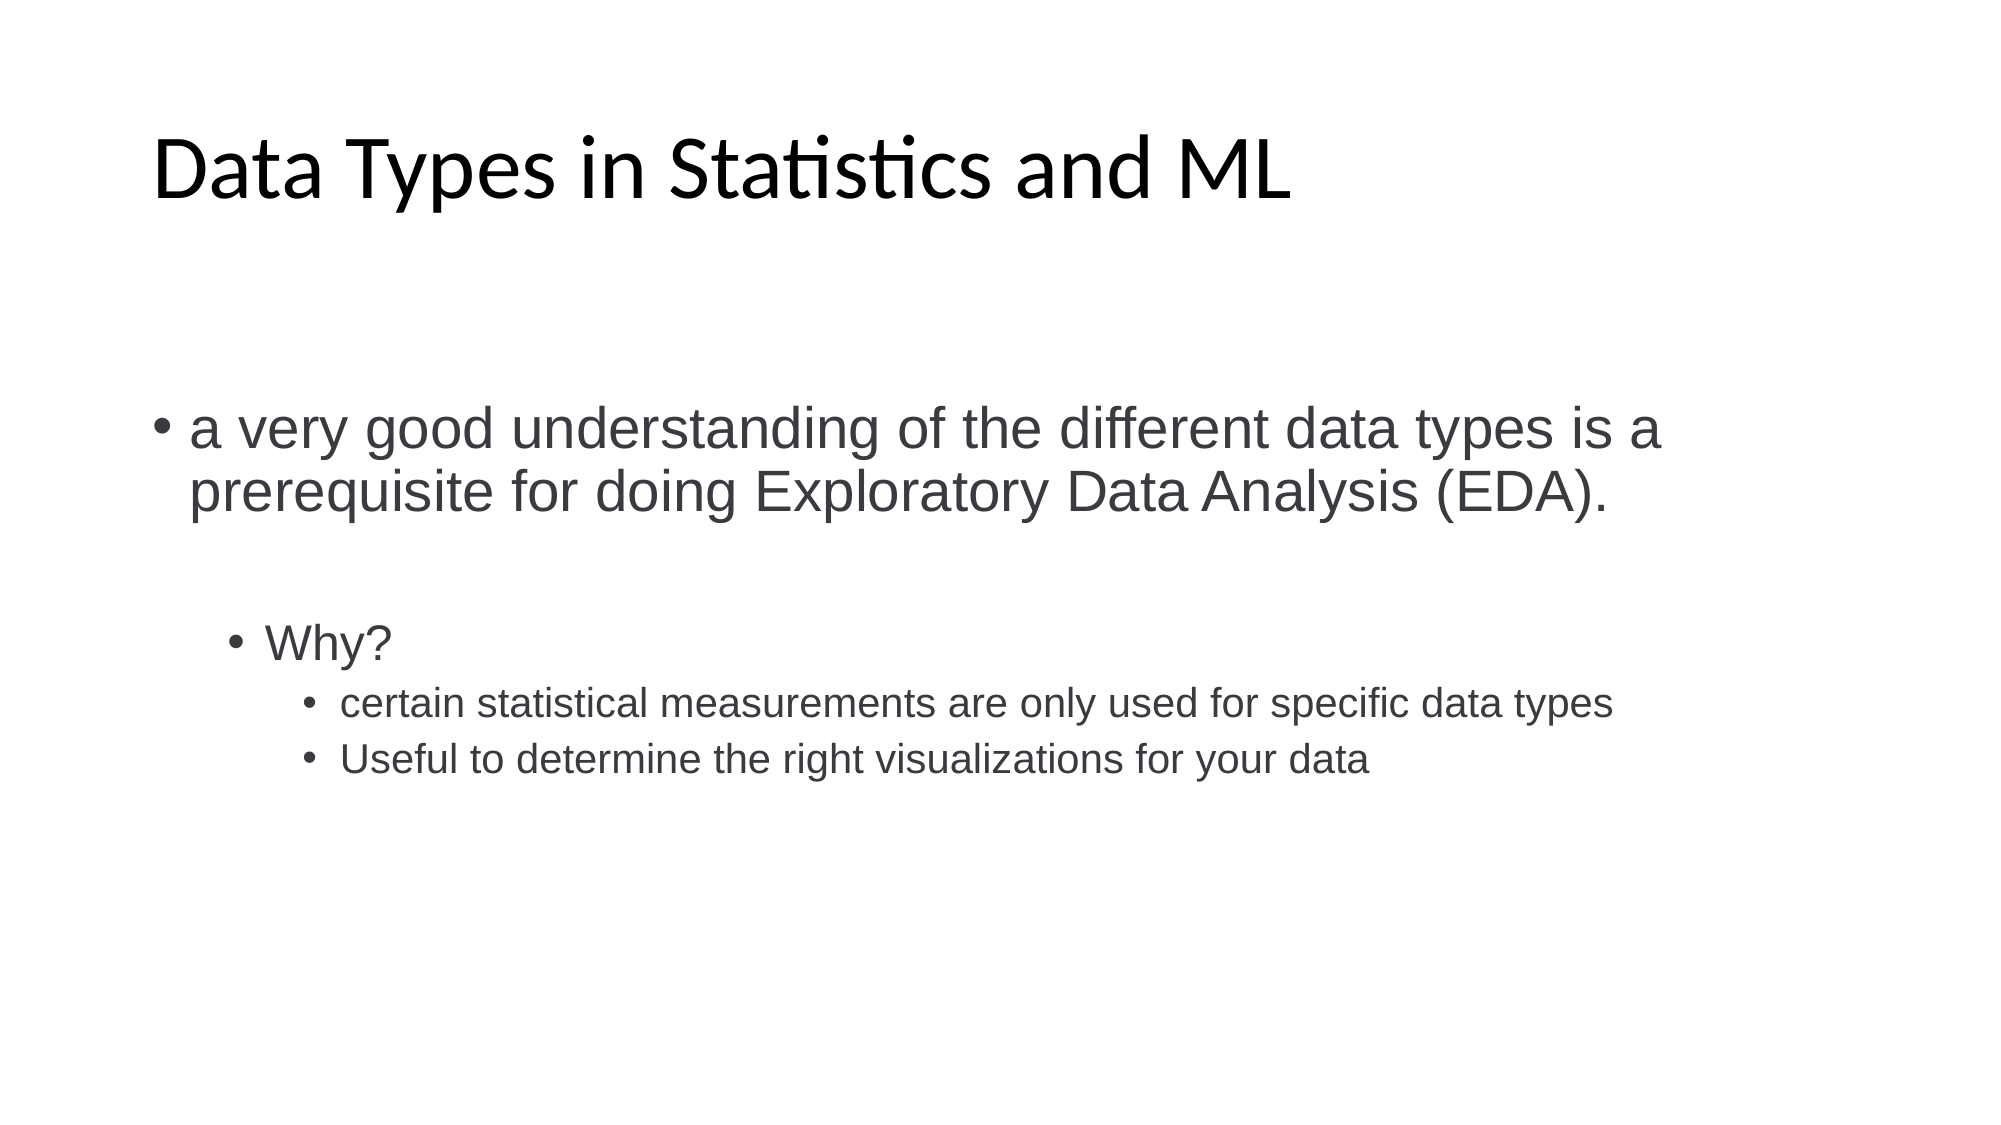

# Data Types in Statistics and ML

a very good understanding of the different data types is a prerequisite for doing Exploratory Data Analysis (EDA).

Why?
certain statistical measurements are only used for specific data types
Useful to determine the right visualizations for your data